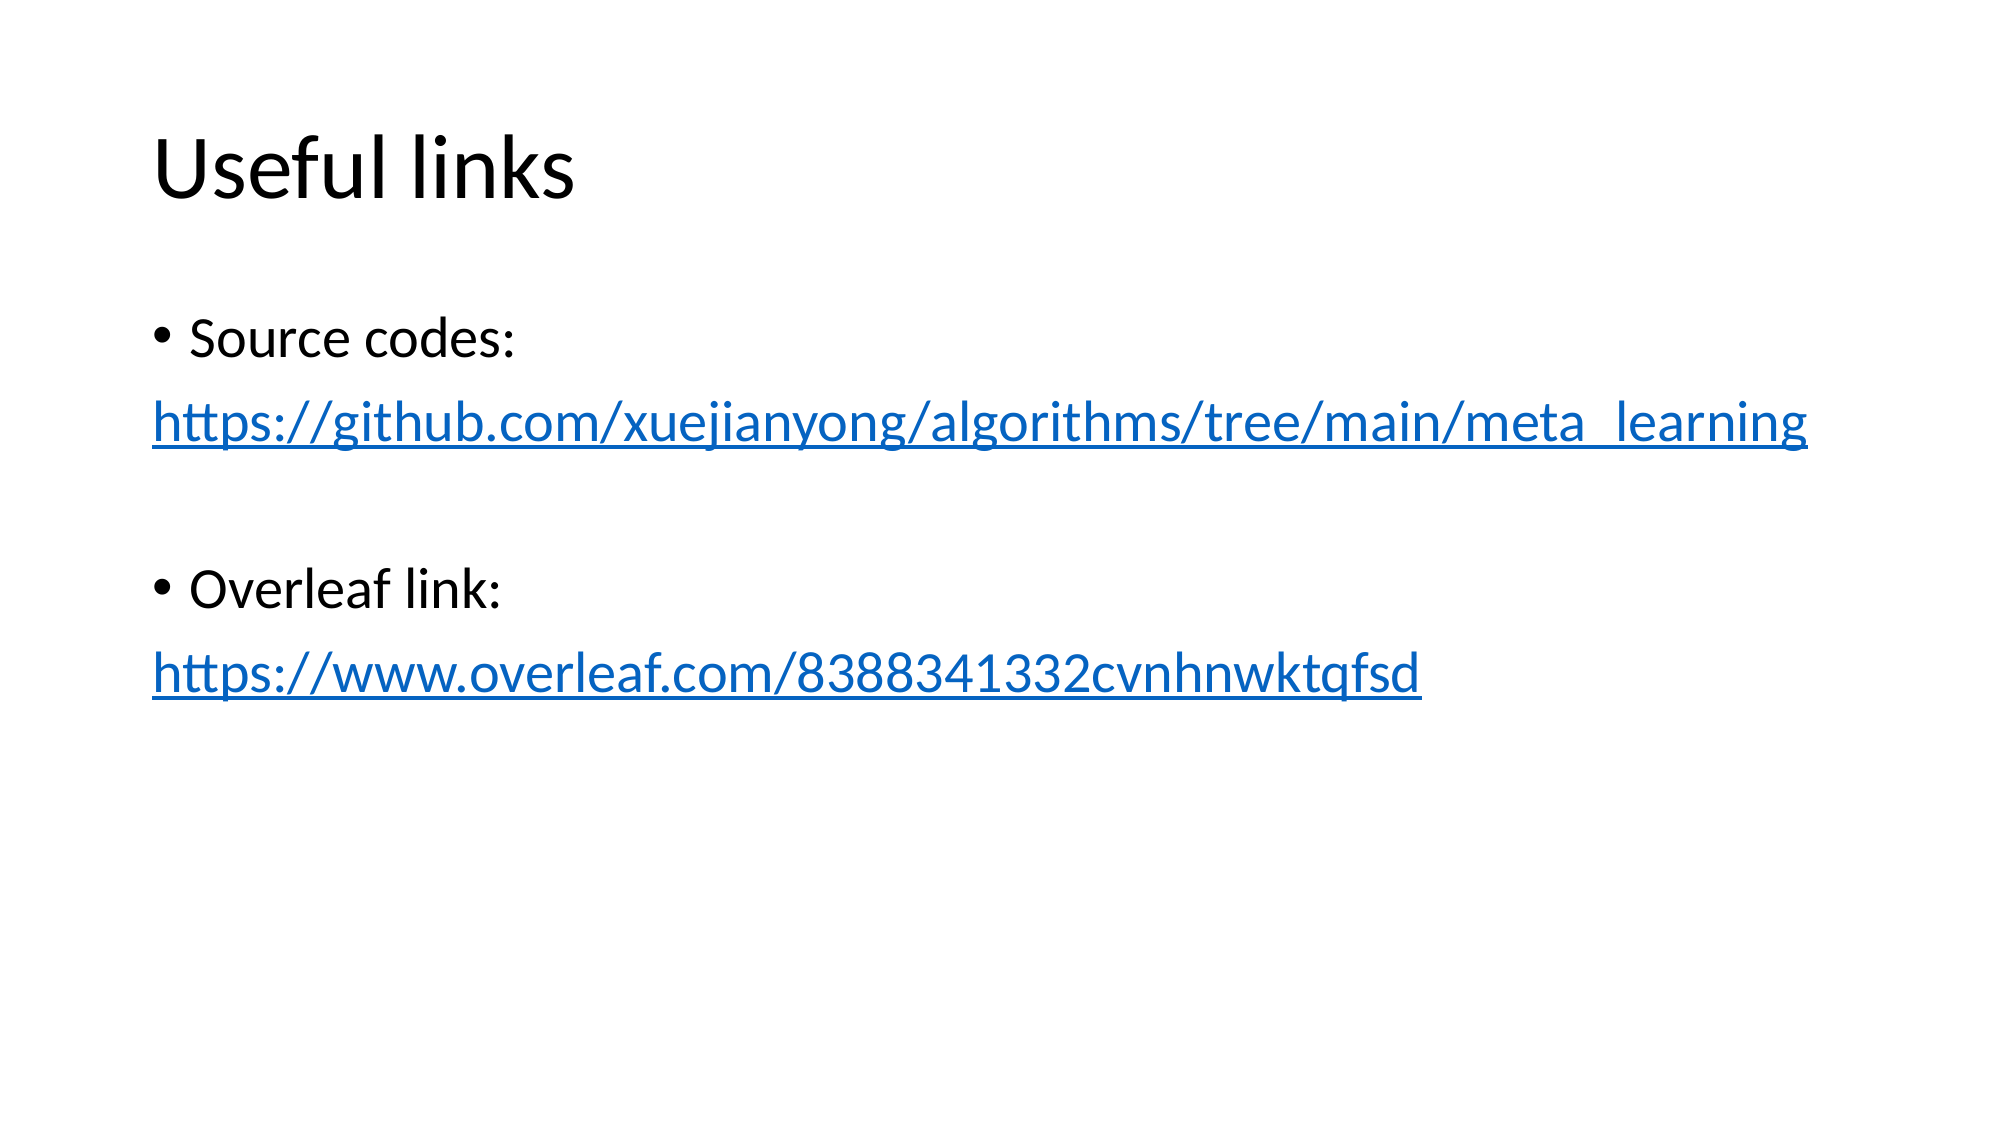

# Useful links
Source codes:
https://github.com/xuejianyong/algorithms/tree/main/meta_learning

Overleaf link:
https://www.overleaf.com/8388341332cvnhnwktqfsd